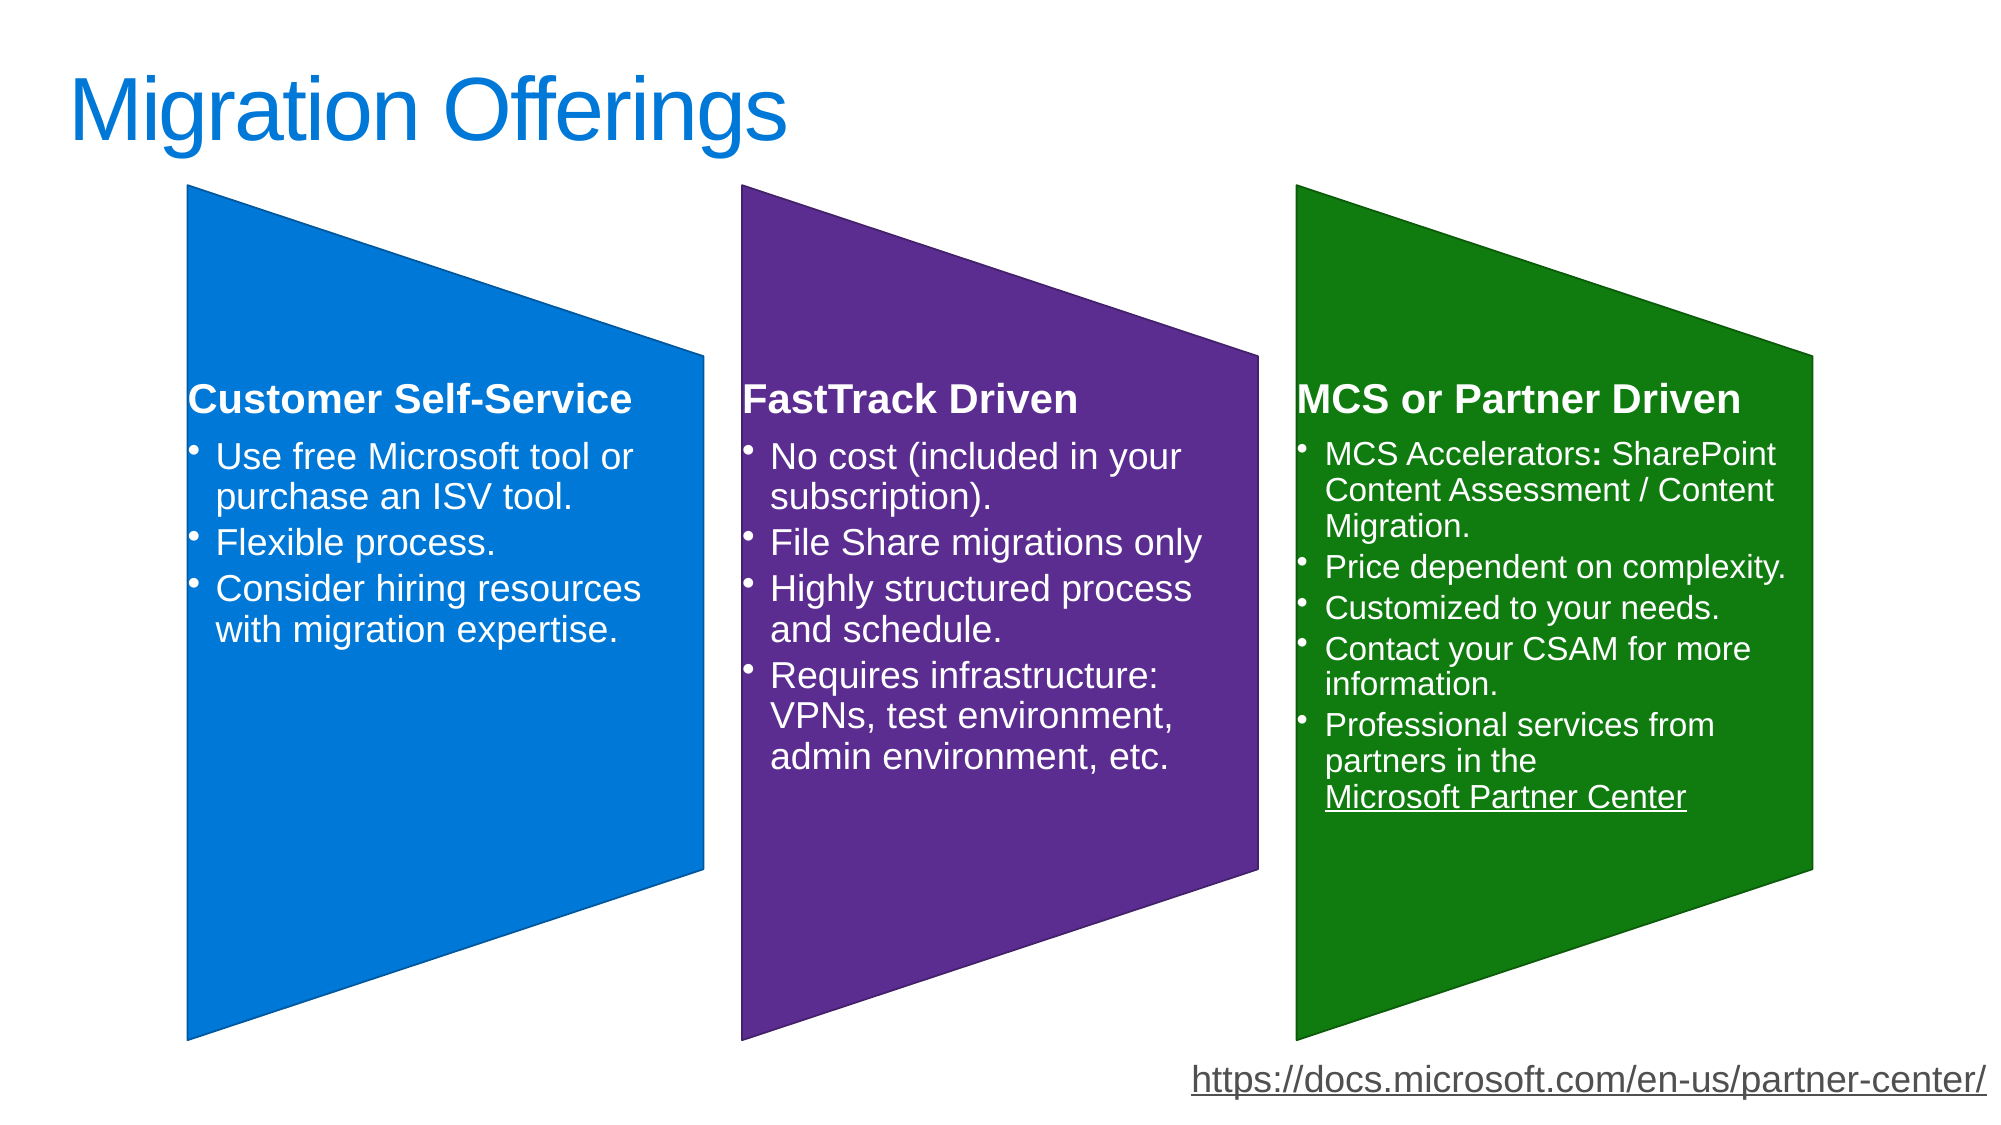

# Migration Offerings
Customer Self-Service
Use free Microsoft tool or purchase an ISV tool.
Flexible process.
Consider hiring resources with migration expertise.

FastTrack Driven
No cost (included in your subscription).
File Share migrations only
Highly structured process and schedule.
Requires infrastructure: VPNs, test environment, admin environment, etc.

MCS or Partner Driven
MCS Accelerators: SharePoint Content Assessment / Content  Migration.
Price dependent on complexity.
Customized to your needs.
Contact your CSAM for more information.
Professional services from partners in the Microsoft Partner Center
https://docs.microsoft.com/en-us/partner-center/